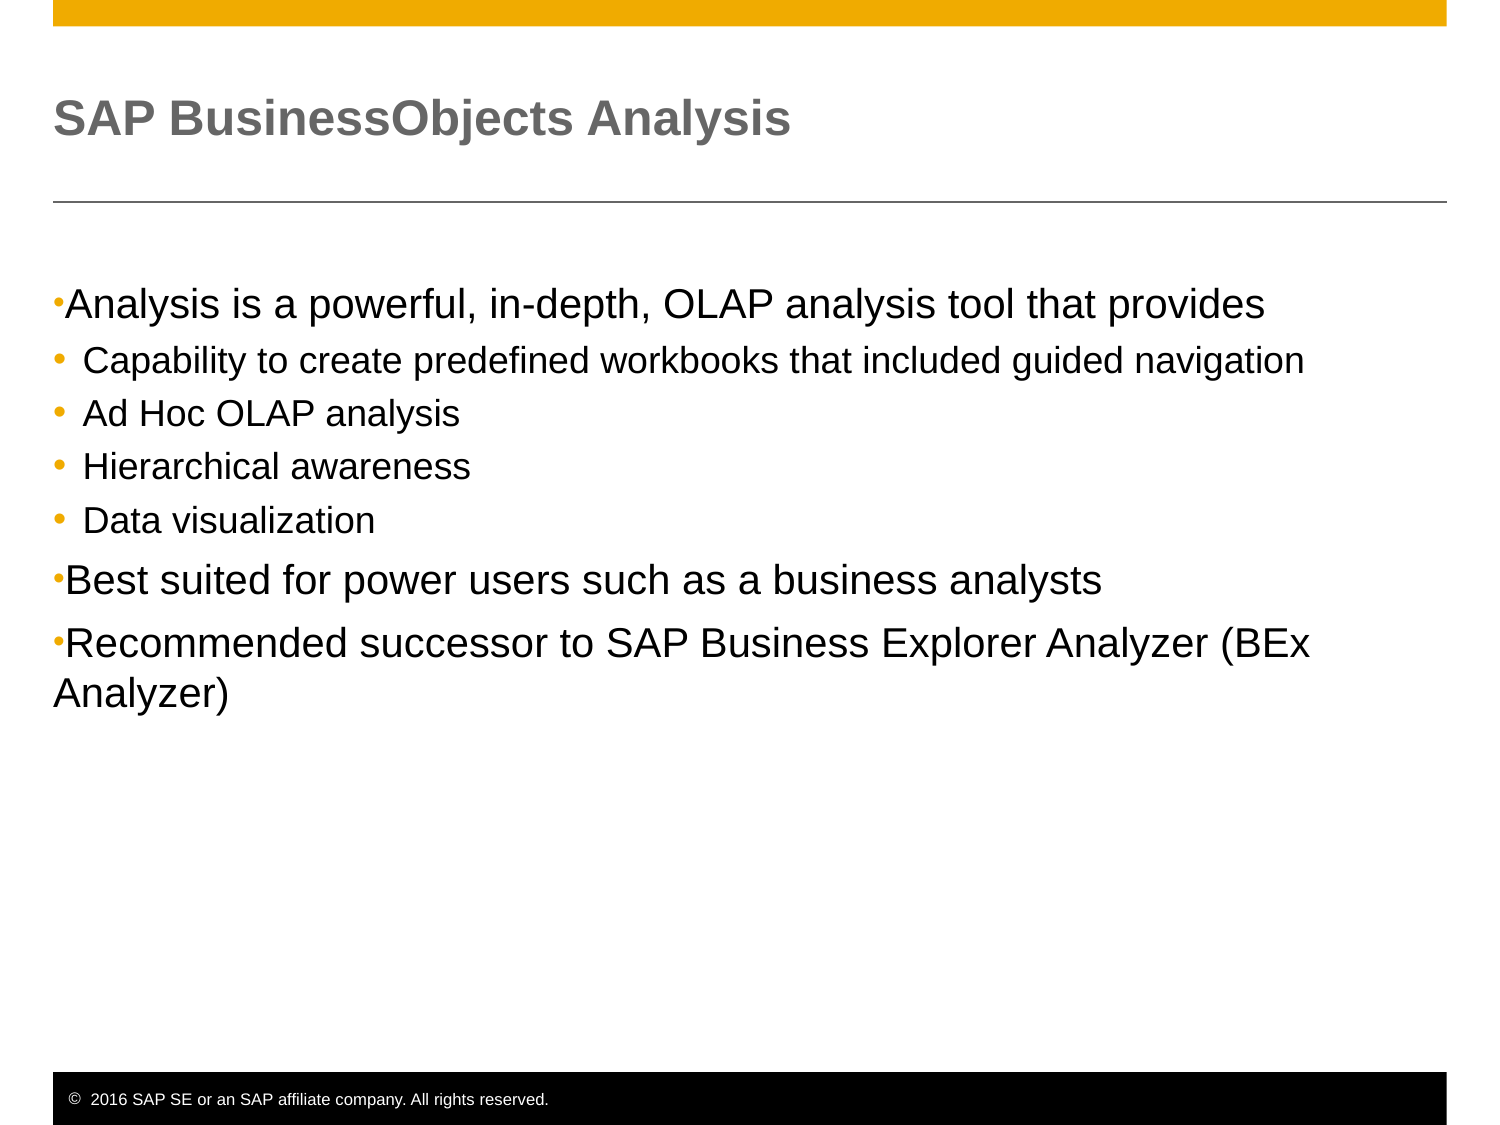

# SAP BusinessObjects Analysis
Analysis is a powerful, in-depth, OLAP analysis tool that provides
Capability to create predefined workbooks that included guided navigation
Ad Hoc OLAP analysis
Hierarchical awareness
Data visualization
Best suited for power users such as a business analysts
Recommended successor to SAP Business Explorer Analyzer (BEx Analyzer)